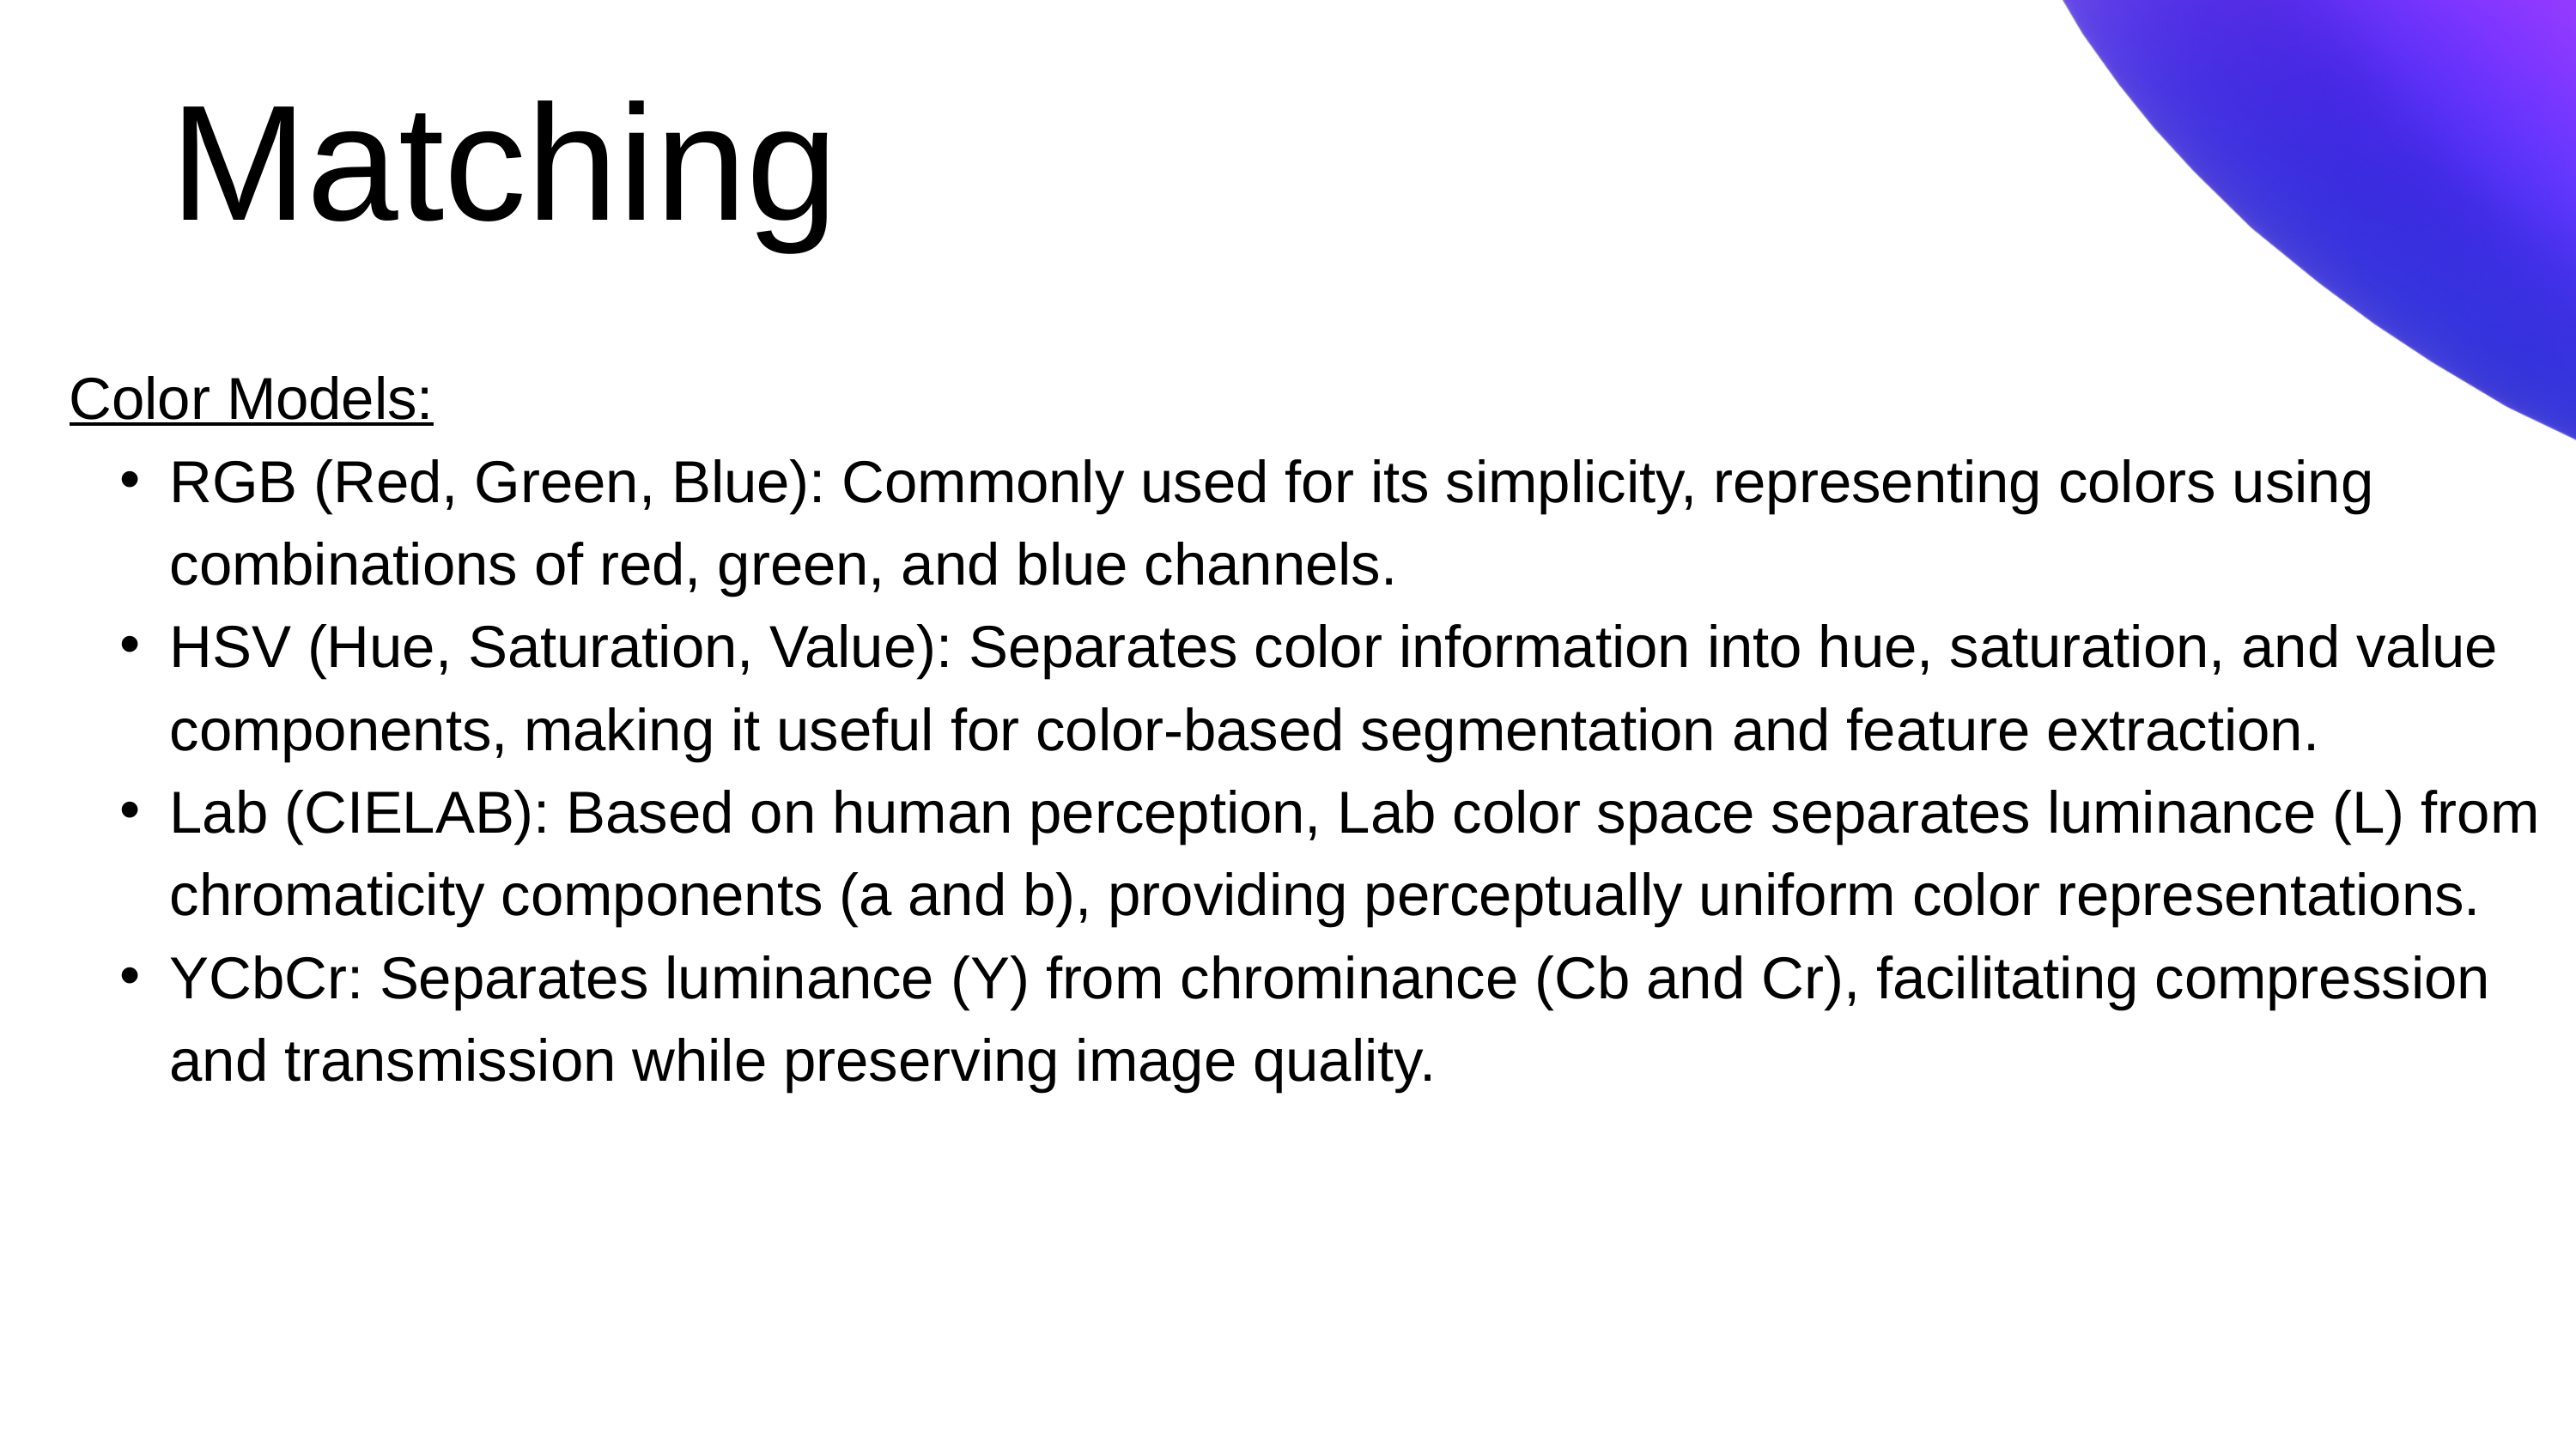

Matching
Color Models:
RGB (Red, Green, Blue): Commonly used for its simplicity, representing colors using combinations of red, green, and blue channels.
HSV (Hue, Saturation, Value): Separates color information into hue, saturation, and value components, making it useful for color-based segmentation and feature extraction.
Lab (CIELAB): Based on human perception, Lab color space separates luminance (L) from chromaticity components (a and b), providing perceptually uniform color representations.
YCbCr: Separates luminance (Y) from chrominance (Cb and Cr), facilitating compression and transmission while preserving image quality.